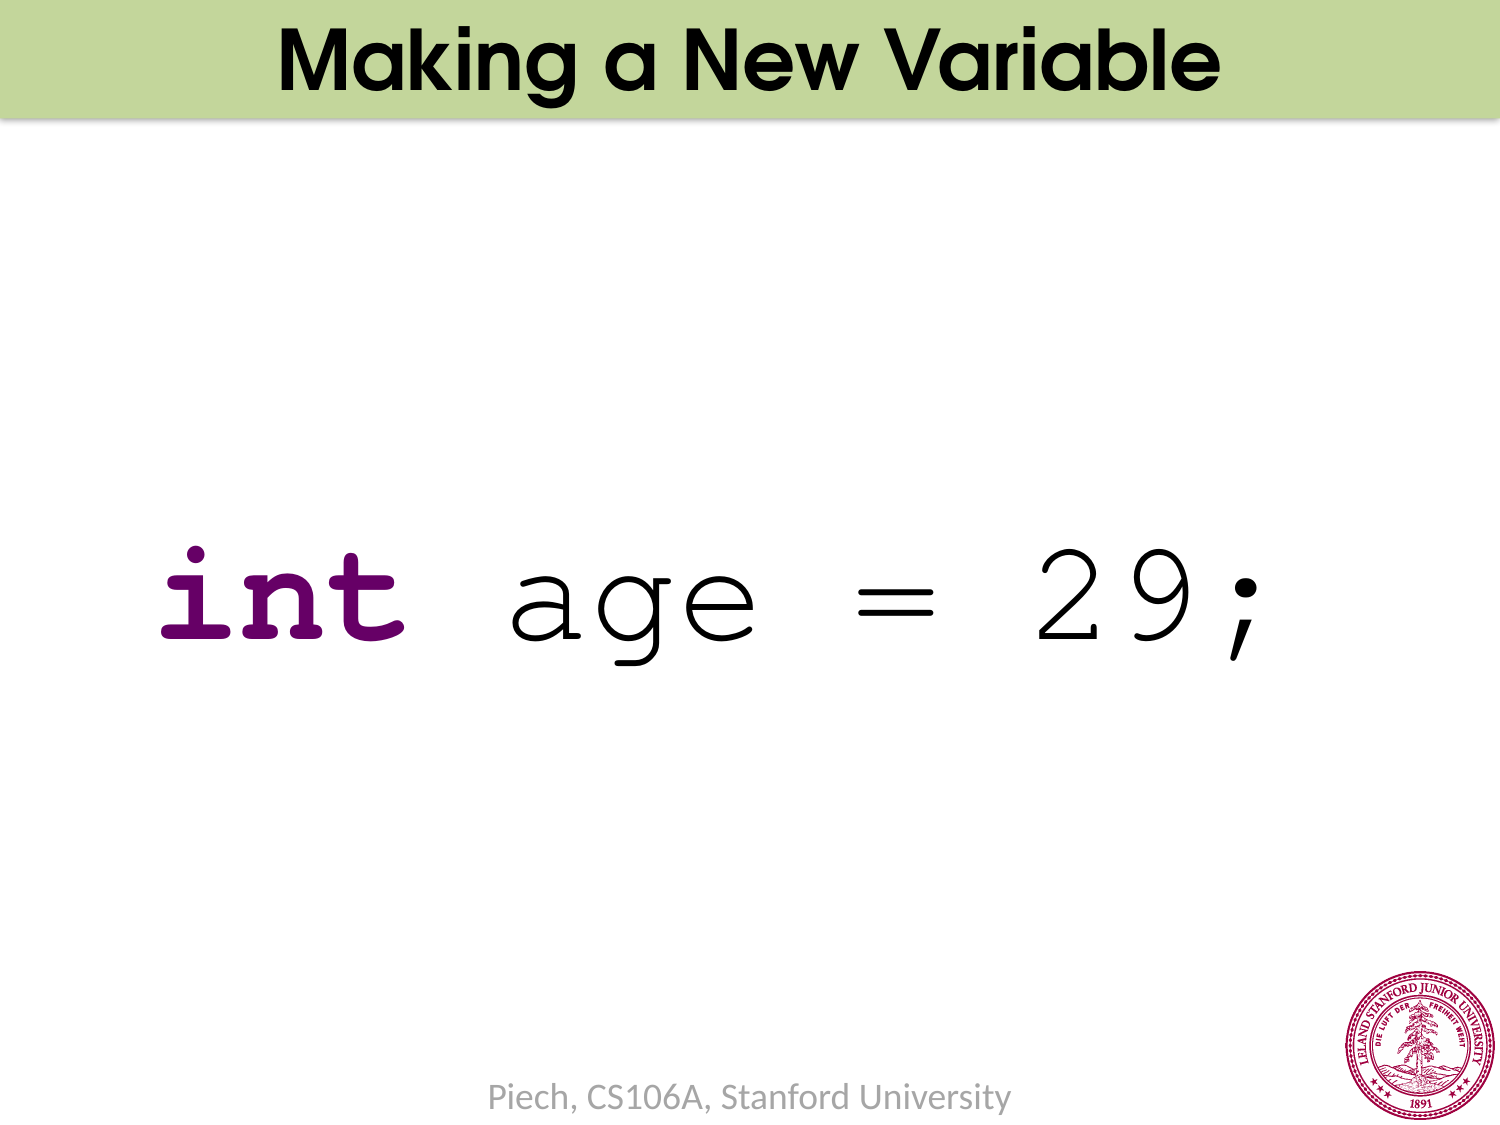

Making a New Variable
int age = 29;